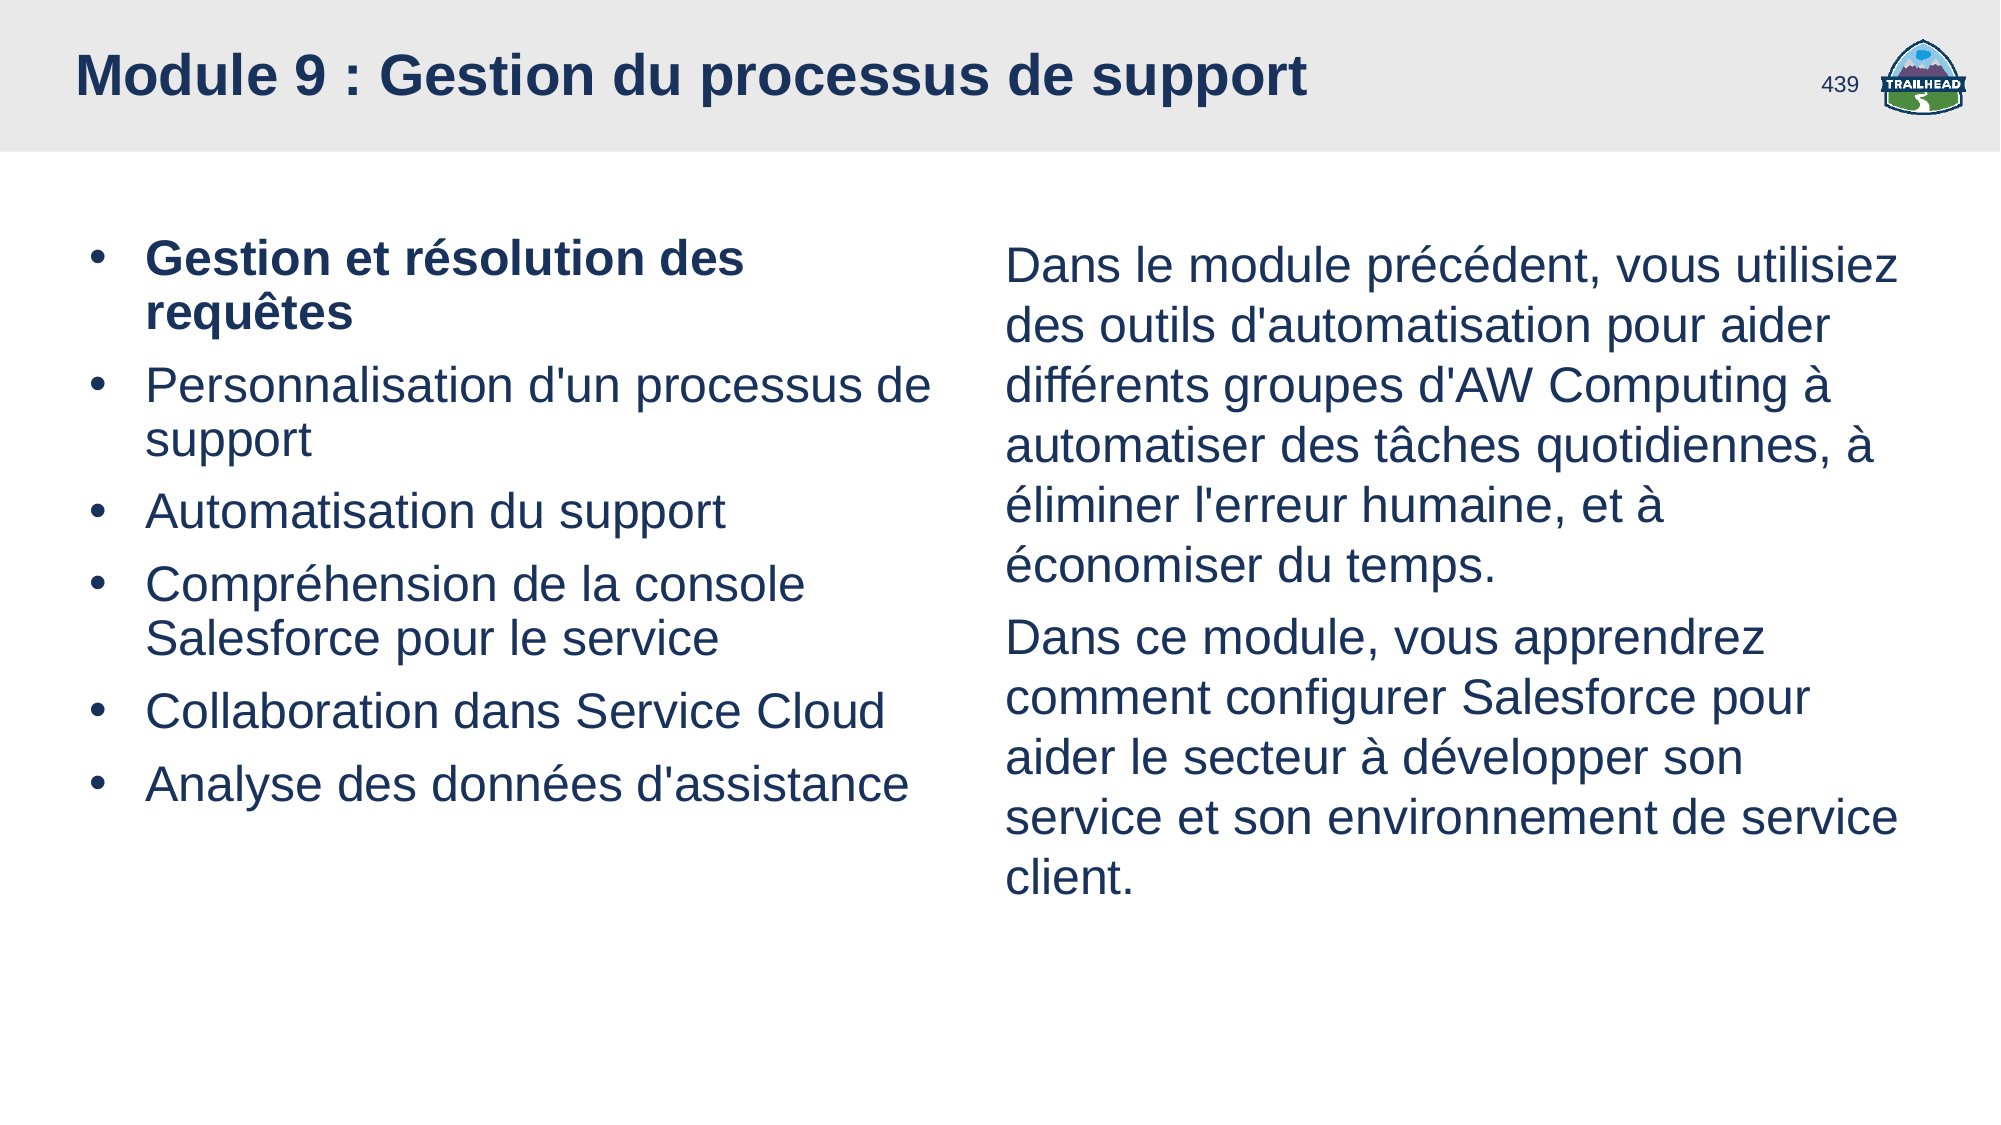

Module 9 : Gestion du processus de support
439
Gestion et résolution des requêtes
Personnalisation d'un processus de support
Automatisation du support
Compréhension de la console Salesforce pour le service
Collaboration dans Service Cloud
Analyse des données d'assistance
Dans le module précédent, vous utilisiez des outils d'automatisation pour aider différents groupes d'AW Computing à automatiser des tâches quotidiennes, à éliminer l'erreur humaine, et à économiser du temps.
Dans ce module, vous apprendrez comment configurer Salesforce pour aider le secteur à développer son service et son environnement de service client.